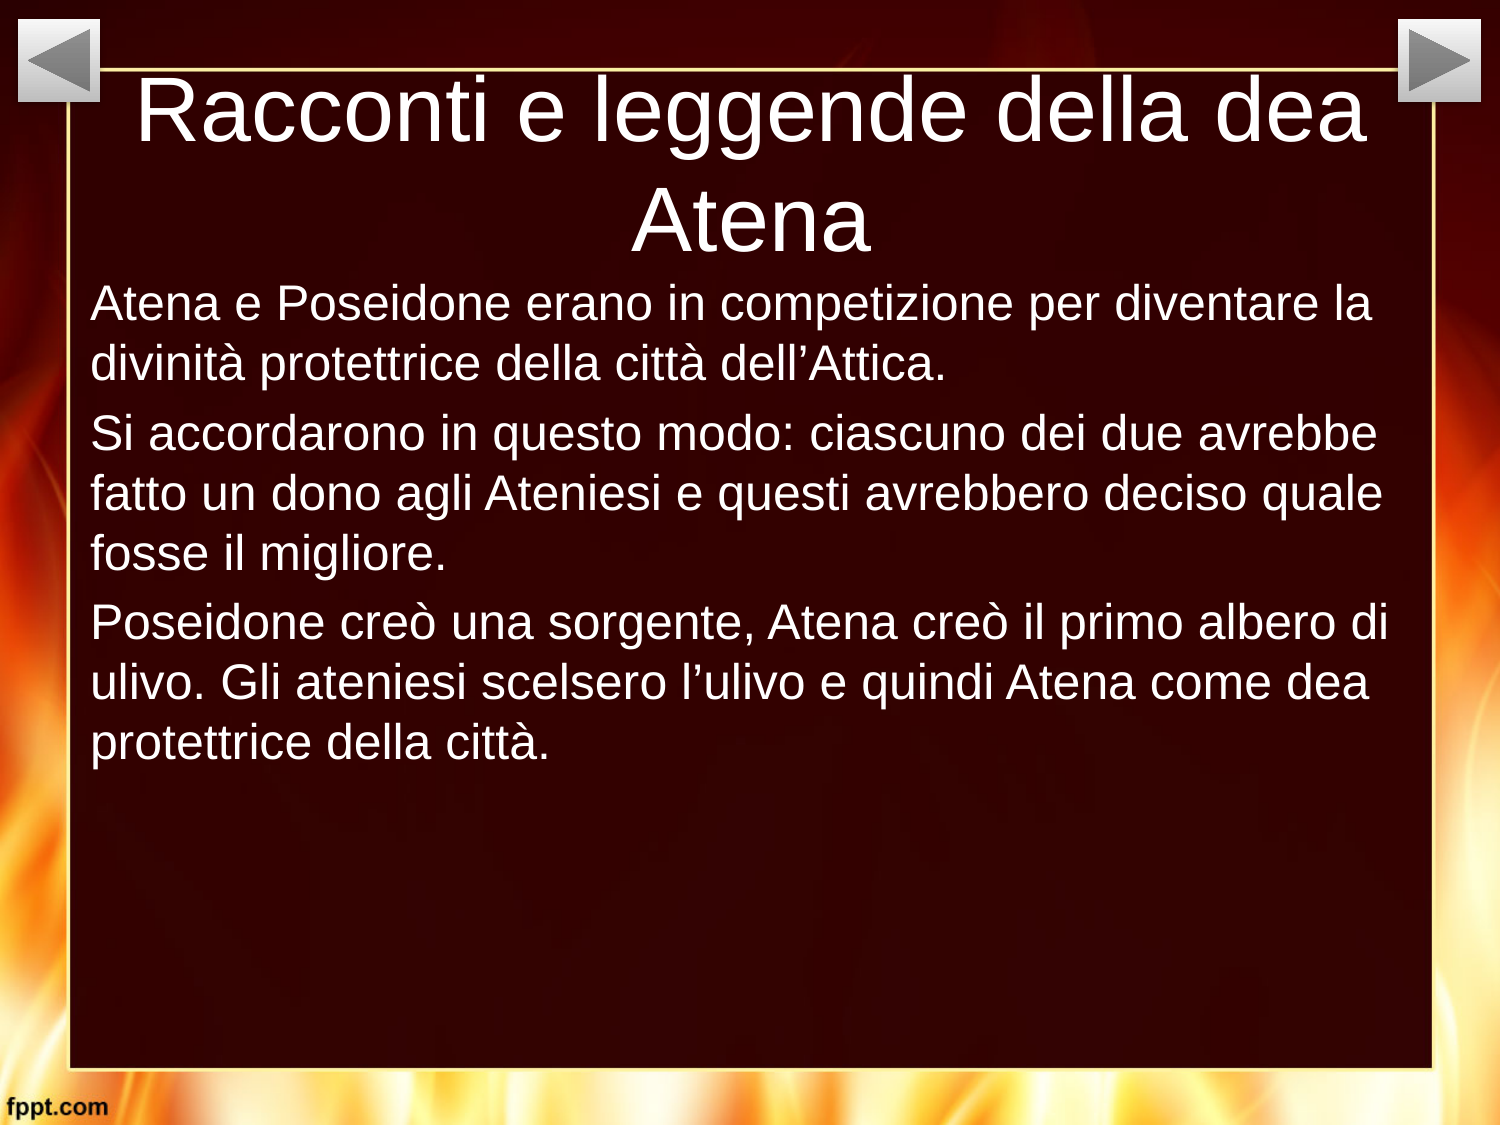

# Racconti e leggende della dea Atena
Atena e Poseidone erano in competizione per diventare la divinità protettrice della città dell’Attica.
Si accordarono in questo modo: ciascuno dei due avrebbe fatto un dono agli Ateniesi e questi avrebbero deciso quale fosse il migliore.
Poseidone creò una sorgente, Atena creò il primo albero di ulivo. Gli ateniesi scelsero l’ulivo e quindi Atena come dea protettrice della città.